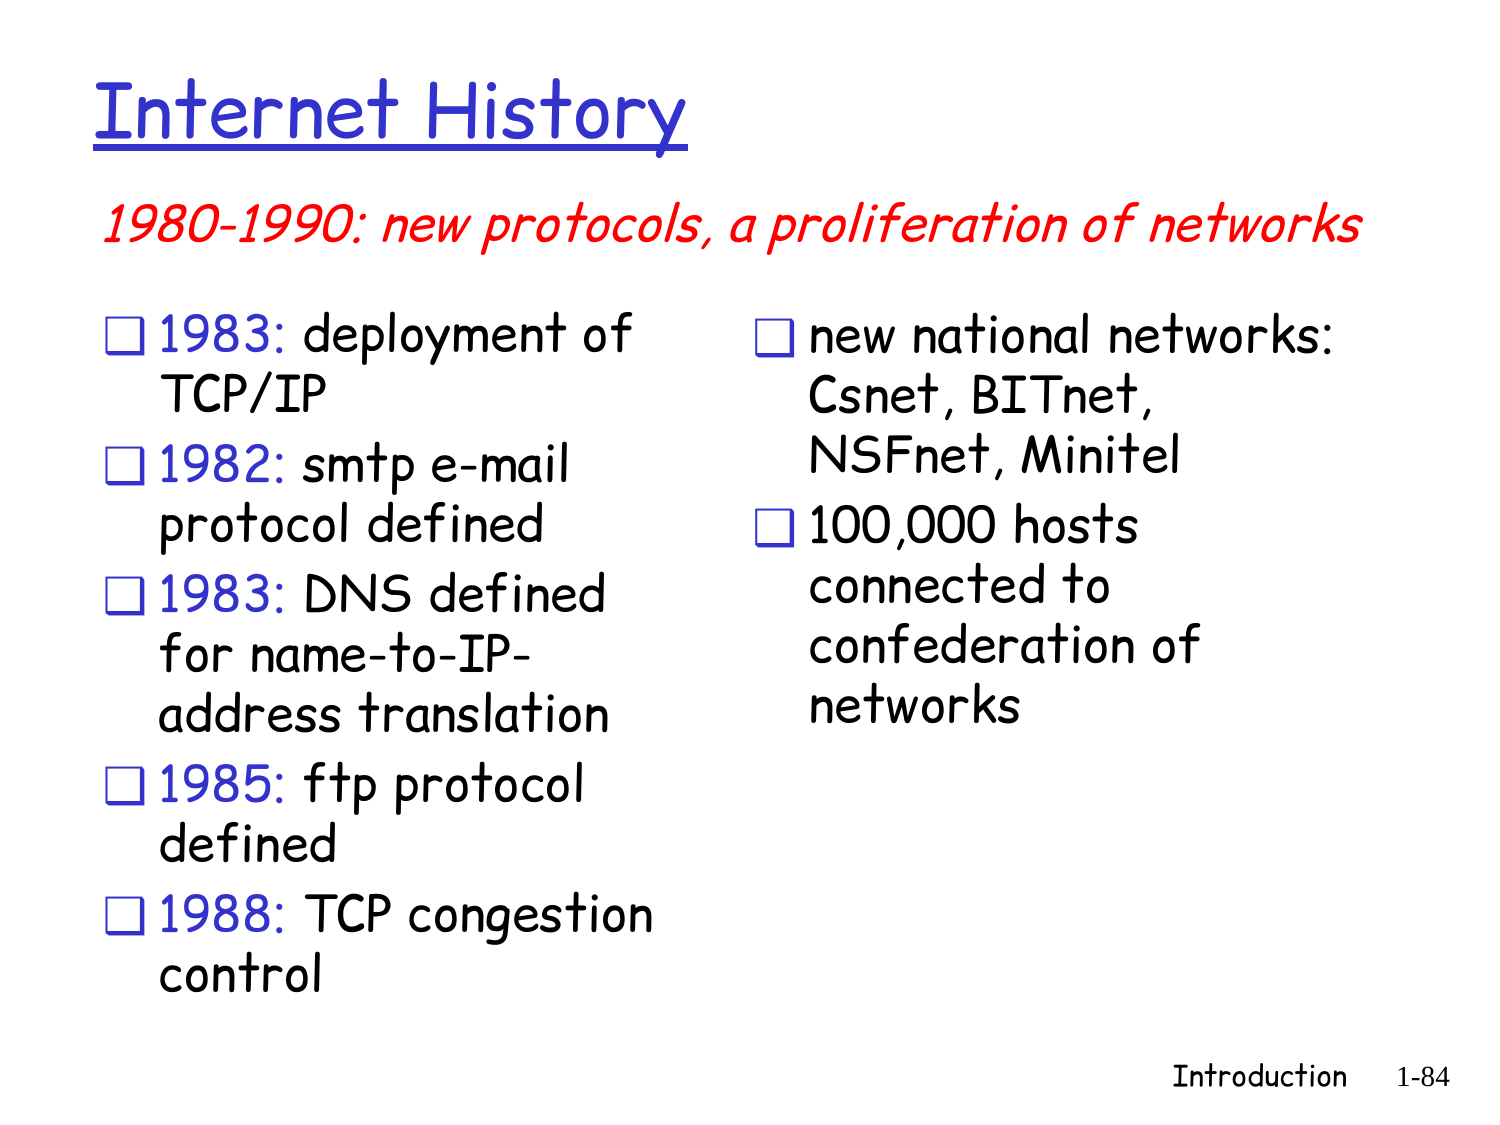

# Internet History
1980-1990: new protocols, a proliferation of networks
1983: deployment of TCP/IP
1982: smtp e-mail protocol defined
1983: DNS defined for name-to-IP-address translation
1985: ftp protocol defined
1988: TCP congestion control
new national networks: Csnet, BITnet, NSFnet, Minitel
100,000 hosts connected to confederation of networks

 Introduction
1-84